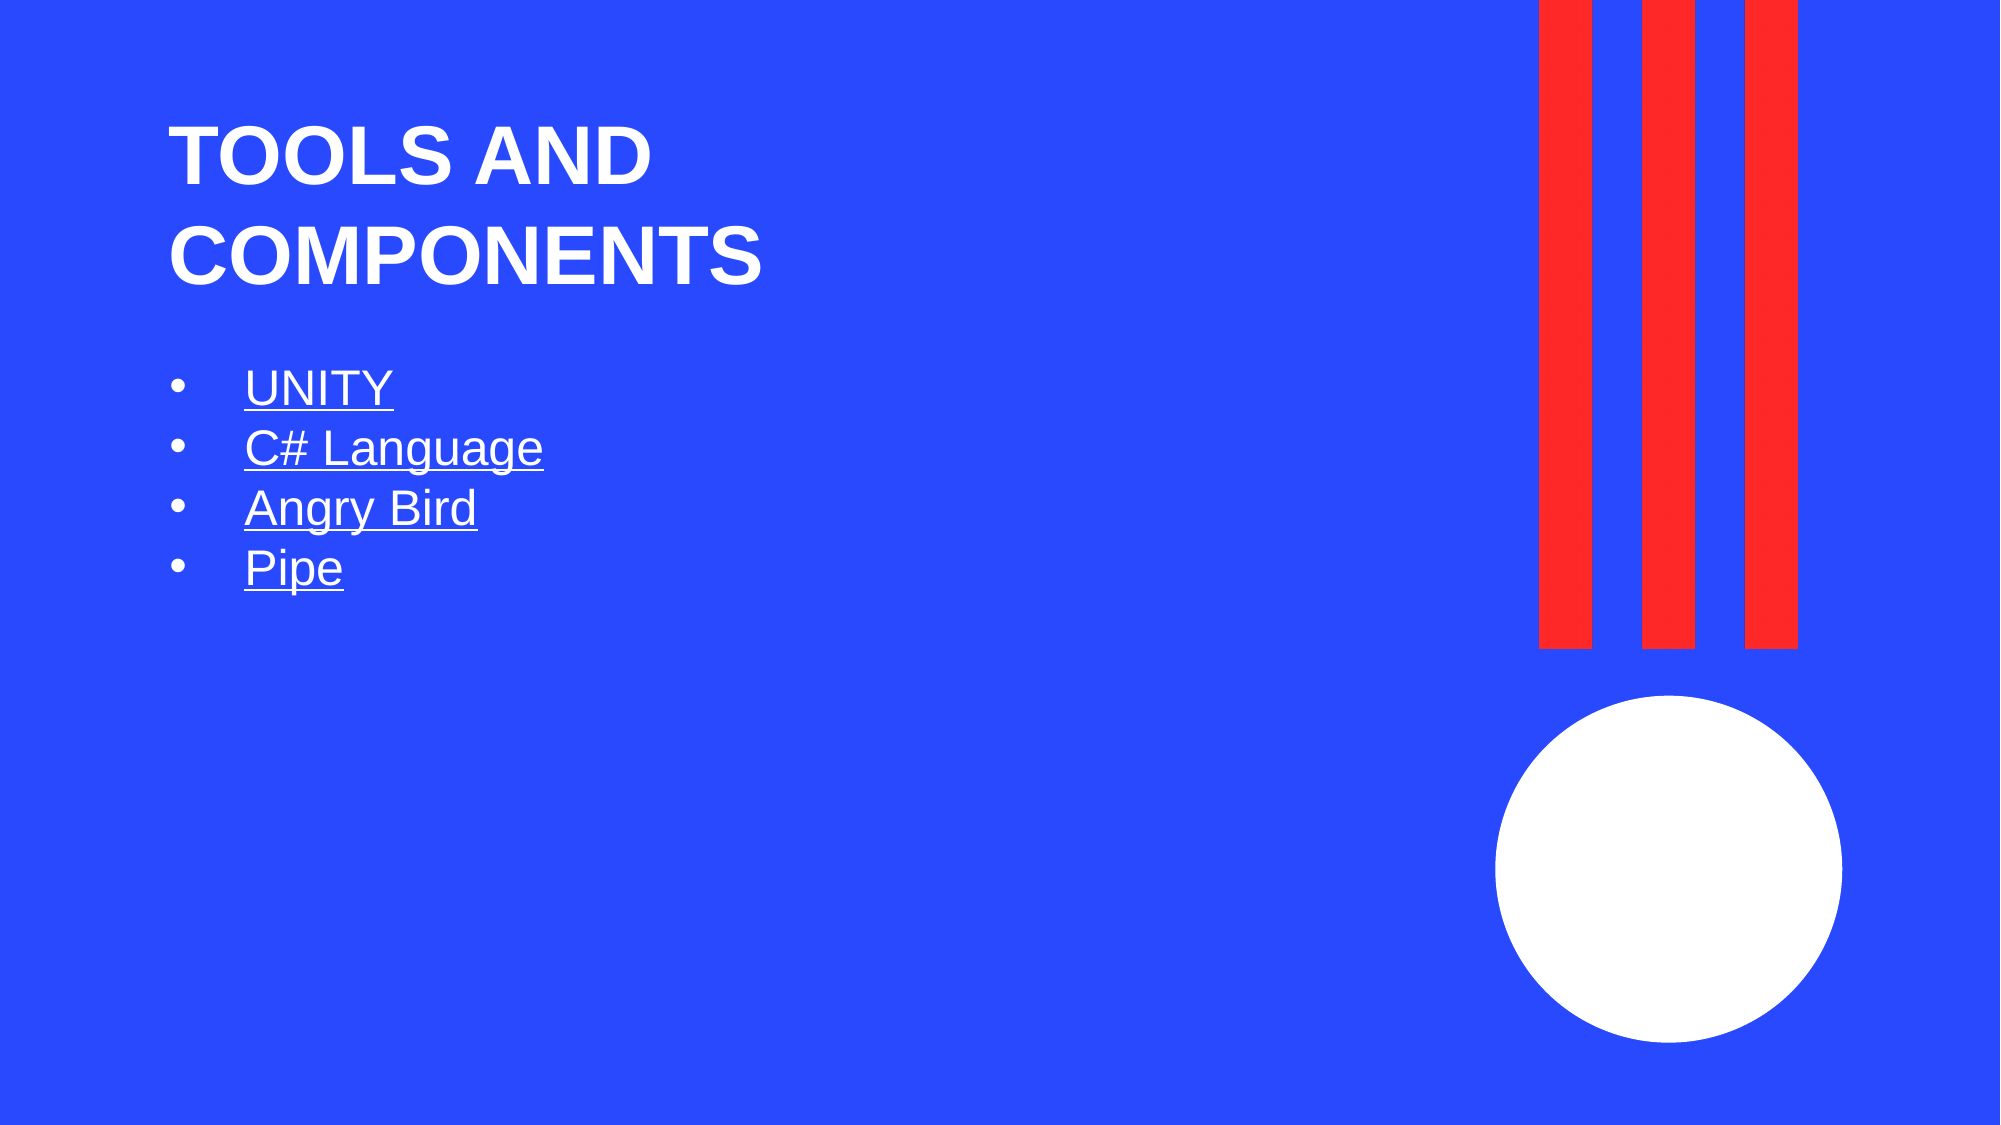

TOOLS AND COMPONENTS
UNITY
C# Language
Angry Bird
Pipe